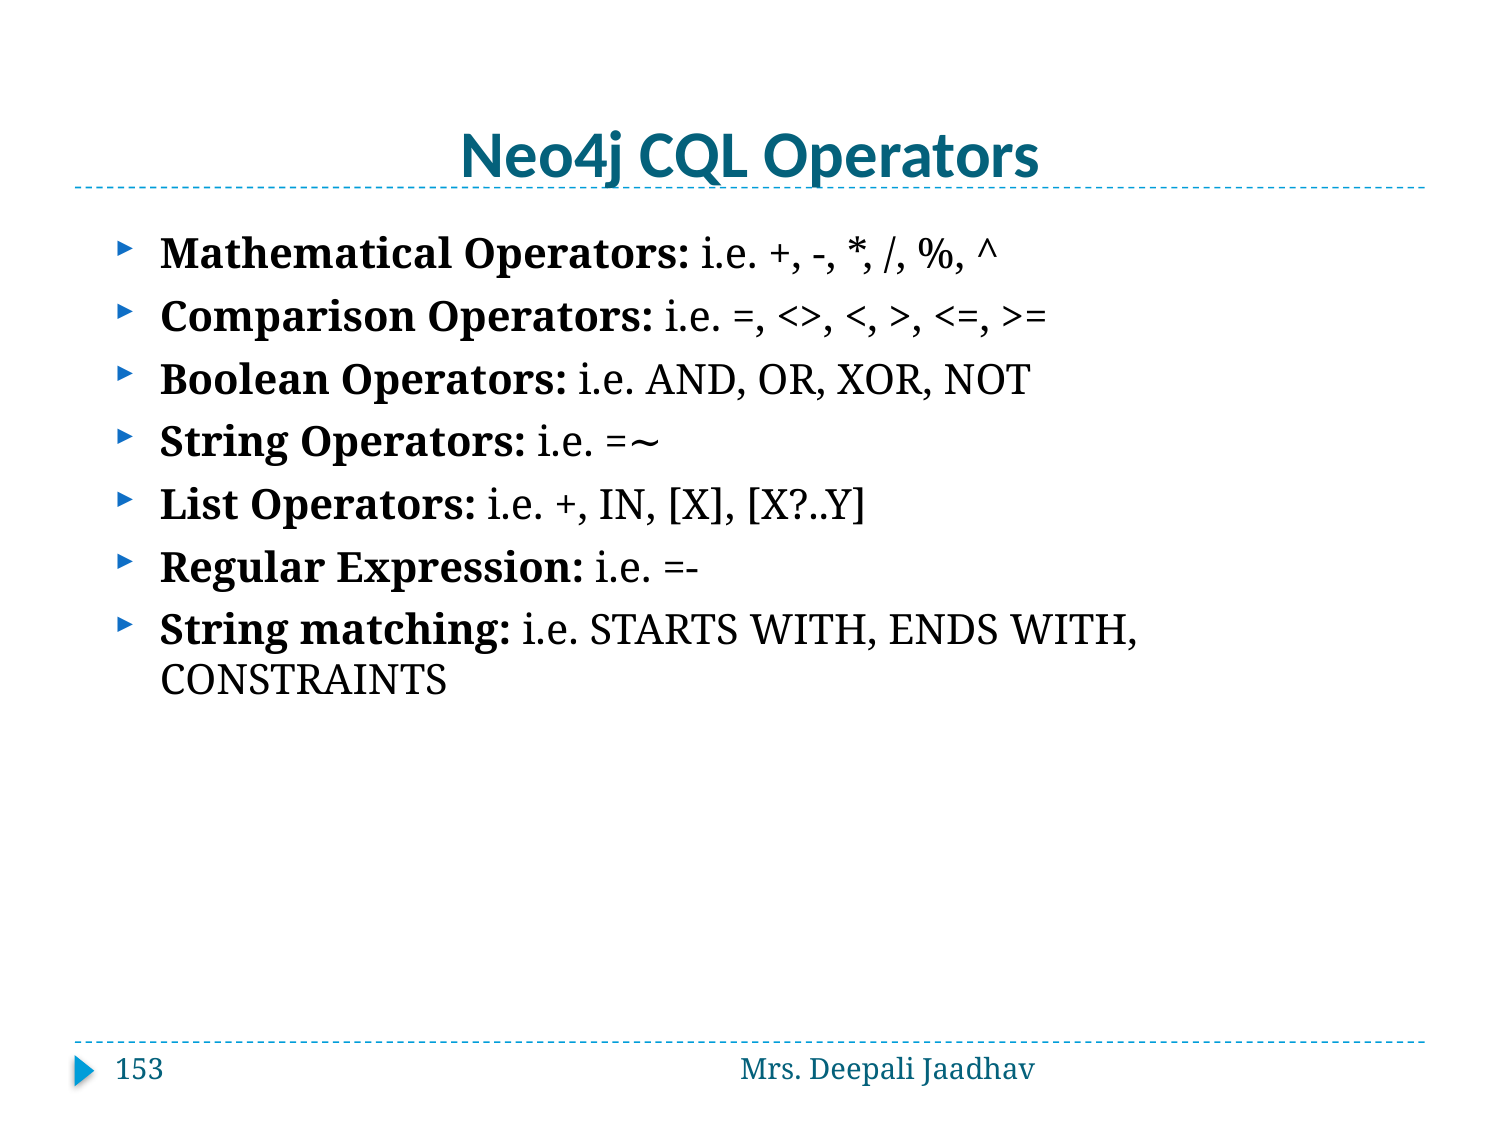

# Neo4j CQL Operators
Mathematical Operators: i.e. +, -, *, /, %, ^
Comparison Operators: i.e. =, <>, <, >, <=, >=
Boolean Operators: i.e. AND, OR, XOR, NOT
String Operators: i.e. =∼
List Operators: i.e. +, IN, [X], [X?..Y]
Regular Expression: i.e. =-
String matching: i.e. STARTS WITH, ENDS WITH, CONSTRAINTS

153
Mrs. Deepali Jaadhav